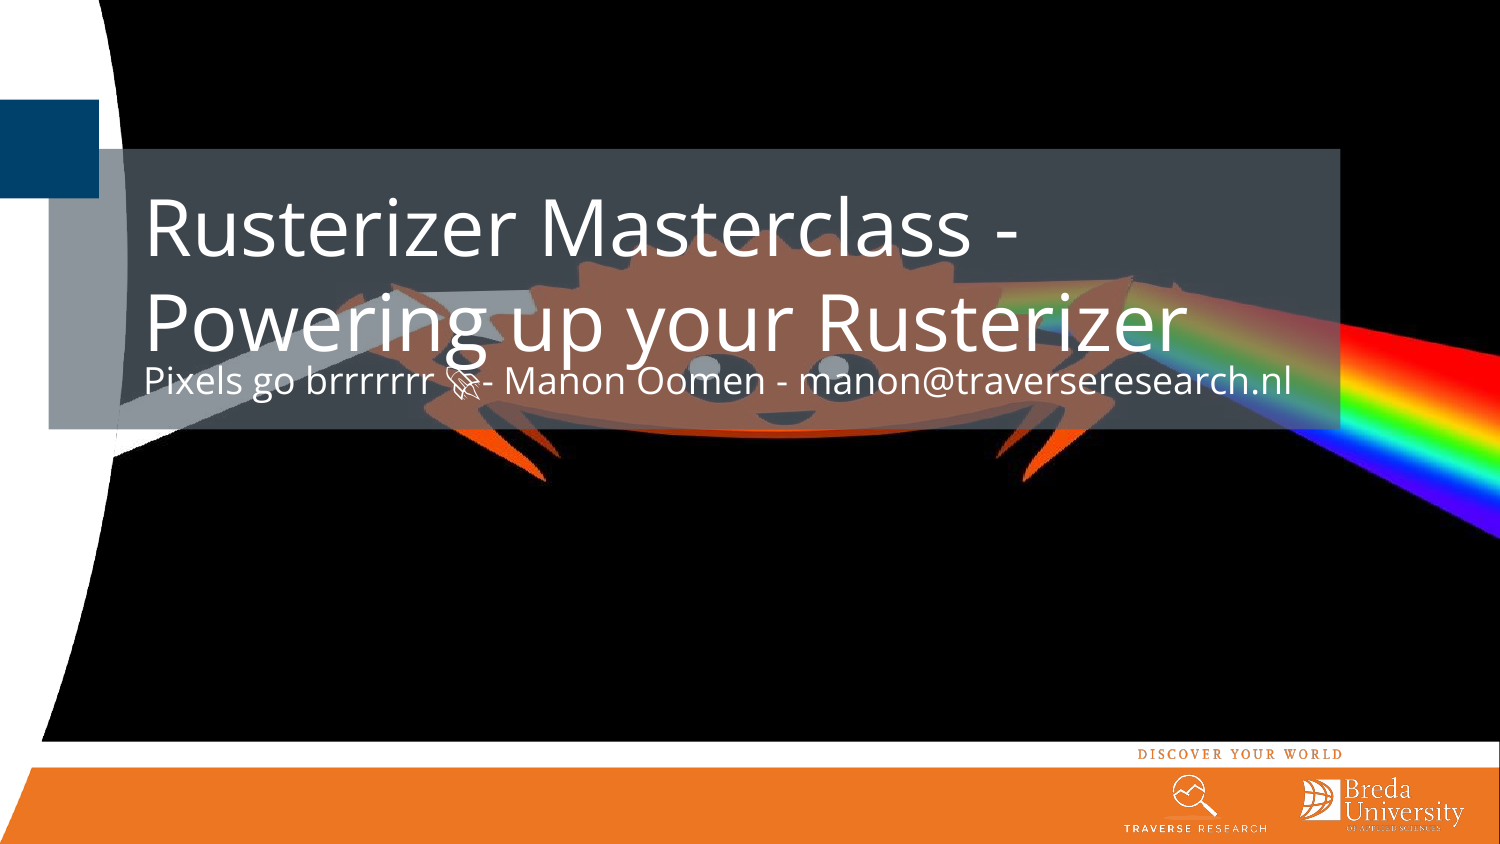

# Rusterizer Masterclass -
Powering up your Rusterizer
Pixels go brrrrrrr 🚀- Manon Oomen - manon@traverseresearch.nl